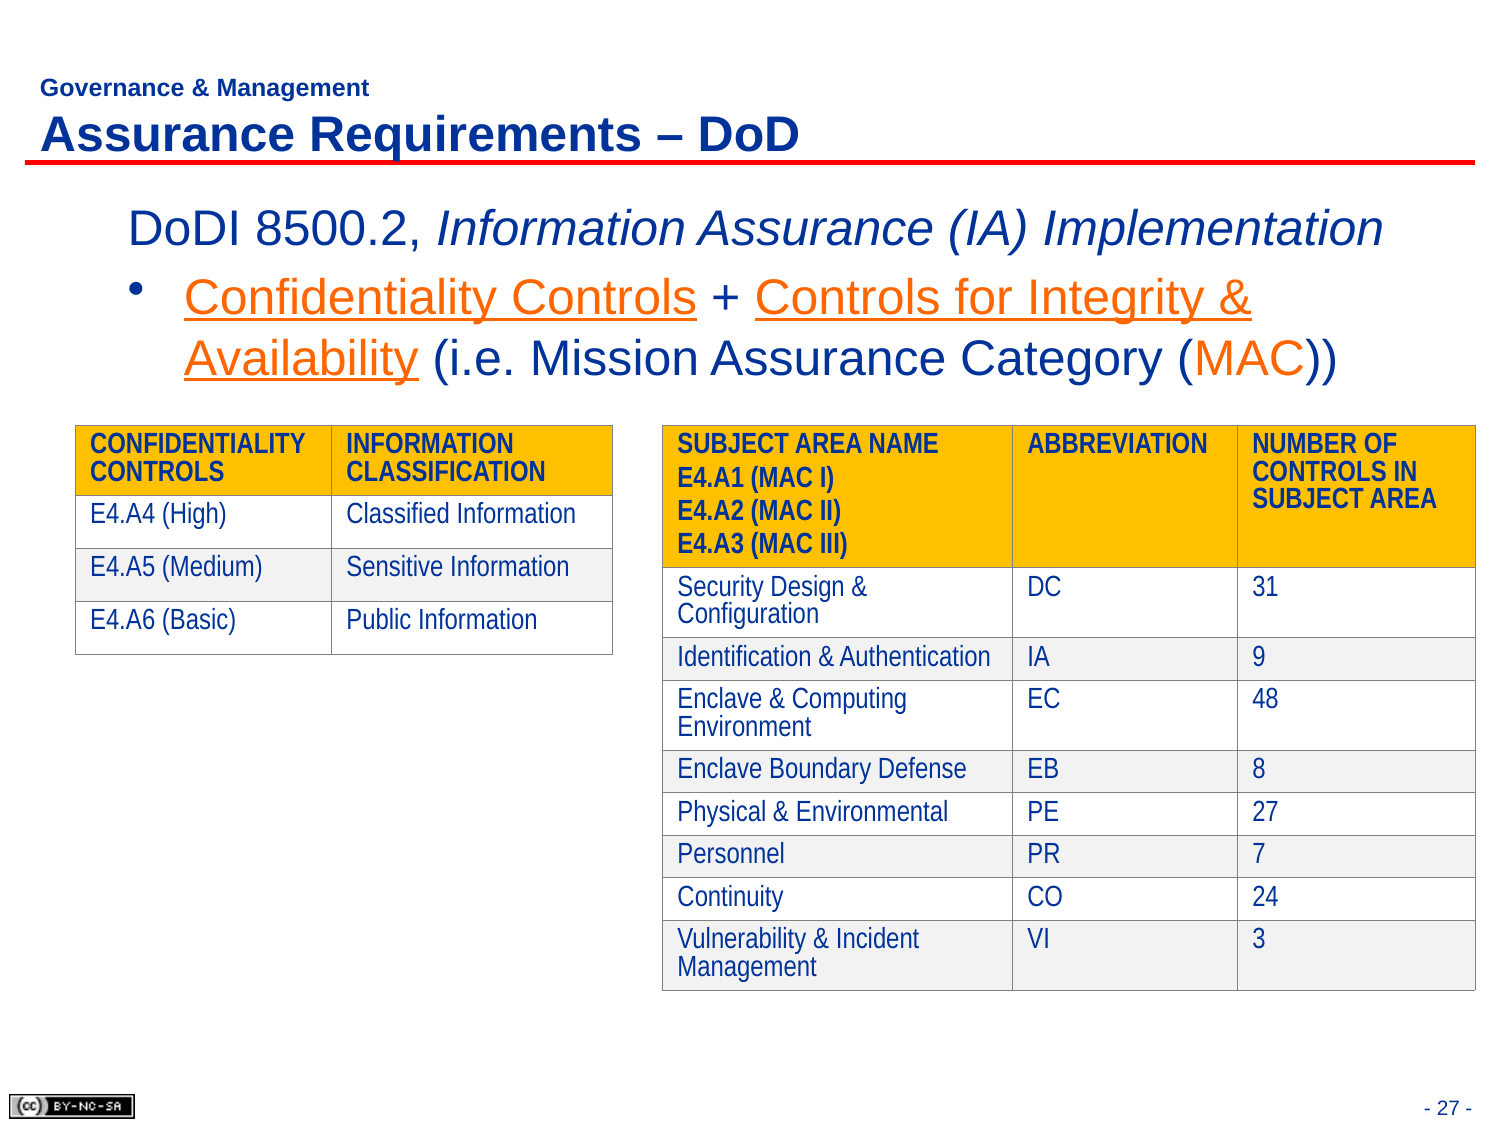

# Governance & Management Assurance Requirements – DoD
DoDI 8500.2, Information Assurance (IA) Implementation
Confidentiality Controls + Controls for Integrity & Availability (i.e. Mission Assurance Category (MAC))

| CONFIDENTIALITY CONTROLS | INFORMATION CLASSIFICATION |
| --- | --- |
| E4.A4 (High) | Classified Information |
| E4.A5 (Medium) | Sensitive Information |
| E4.A6 (Basic) | Public Information |
| SUBJECT AREA NAME E4.A1 (MAC I) E4.A2 (MAC II) E4.A3 (MAC III) | ABBREVIATION | NUMBER OF CONTROLS IN SUBJECT AREA |
| --- | --- | --- |
| Security Design & Configuration | DC | 31 |
| Identification & Authentication | IA | 9 |
| Enclave & Computing Environment | EC | 48 |
| Enclave Boundary Defense | EB | 8 |
| Physical & Environmental | PE | 27 |
| Personnel | PR | 7 |
| Continuity | CO | 24 |
| Vulnerability & Incident Management | VI | 3 |
- 27 -